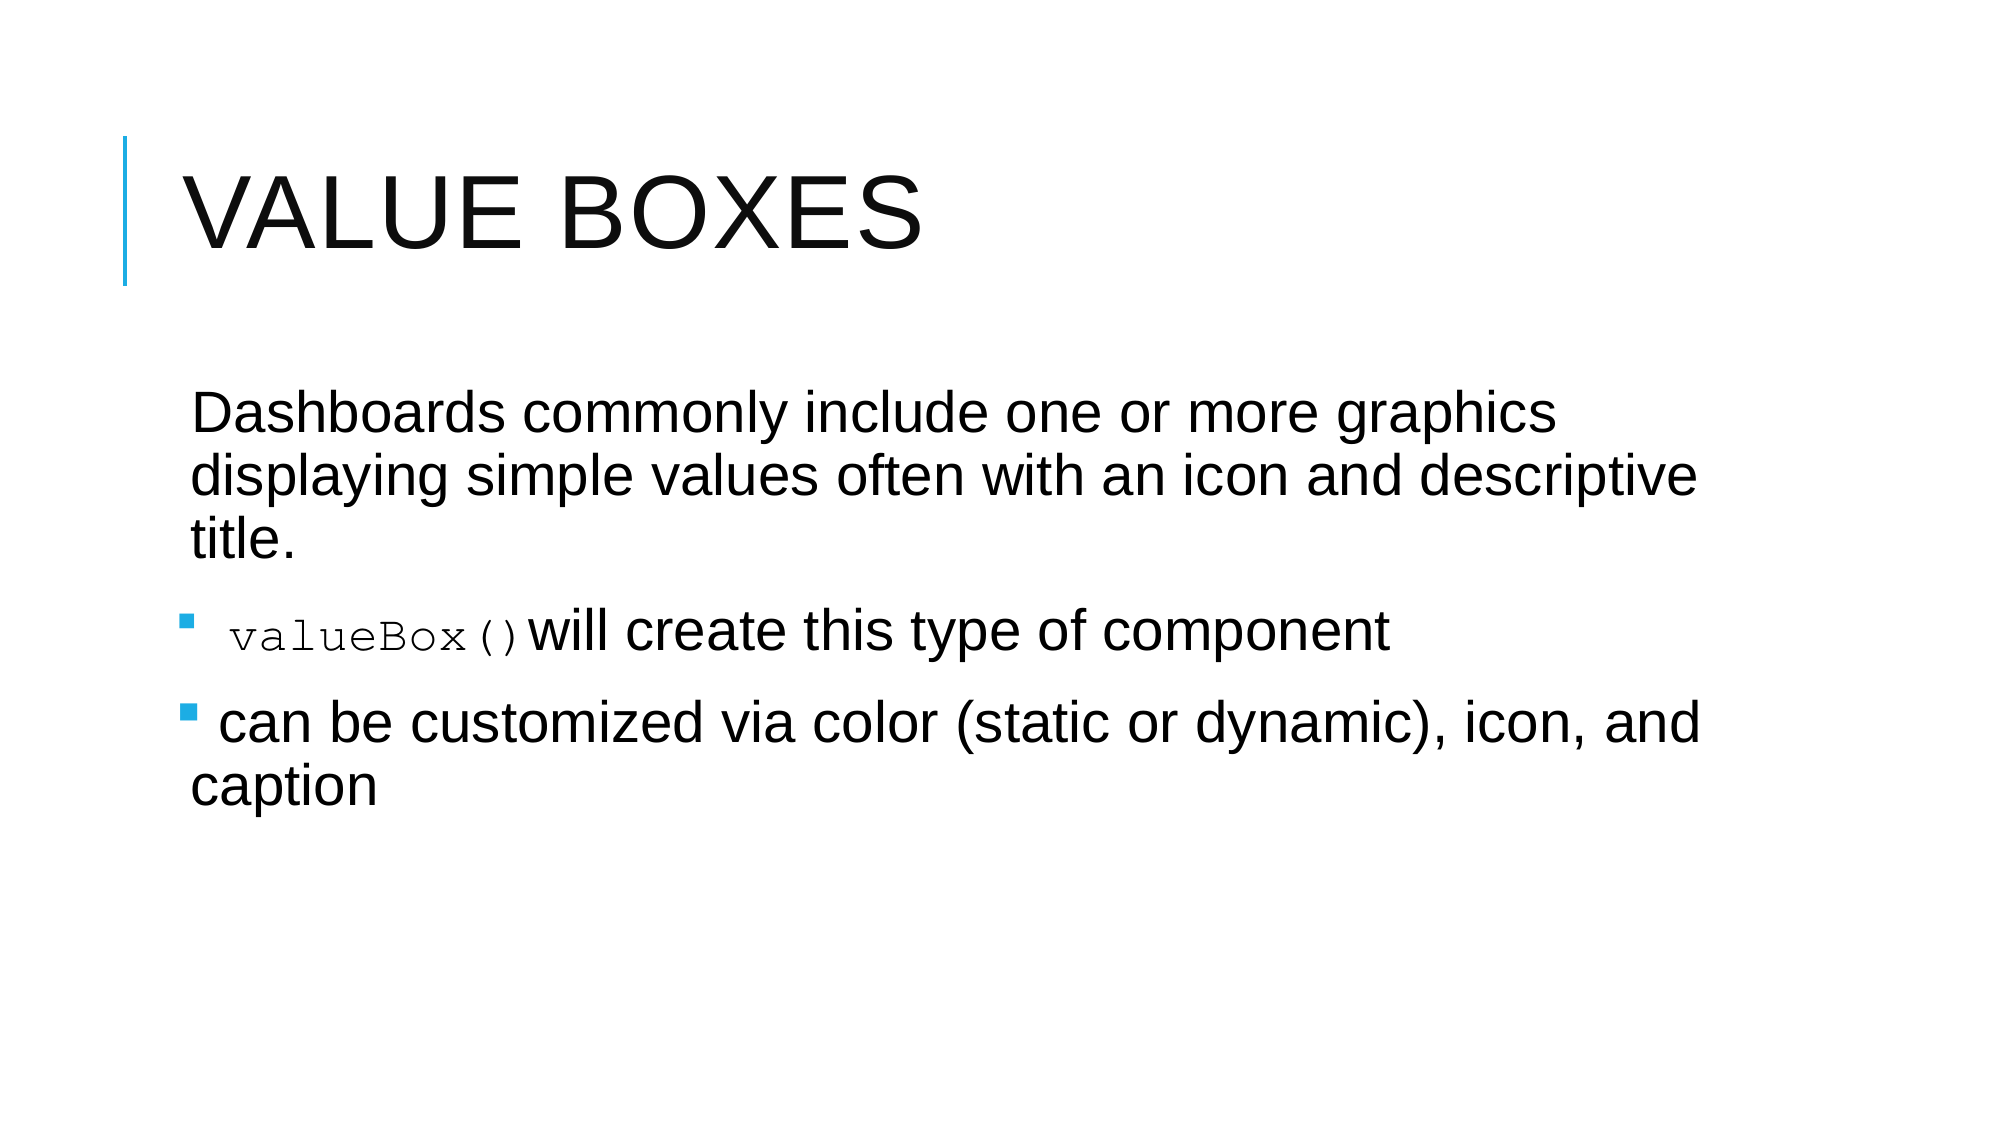

# VALUE BOXES
Dashboards commonly include one or more graphics displaying simple values often with an icon and descriptive title.
 valueBox()will create this type of component
 can be customized via color (static or dynamic), icon, and caption